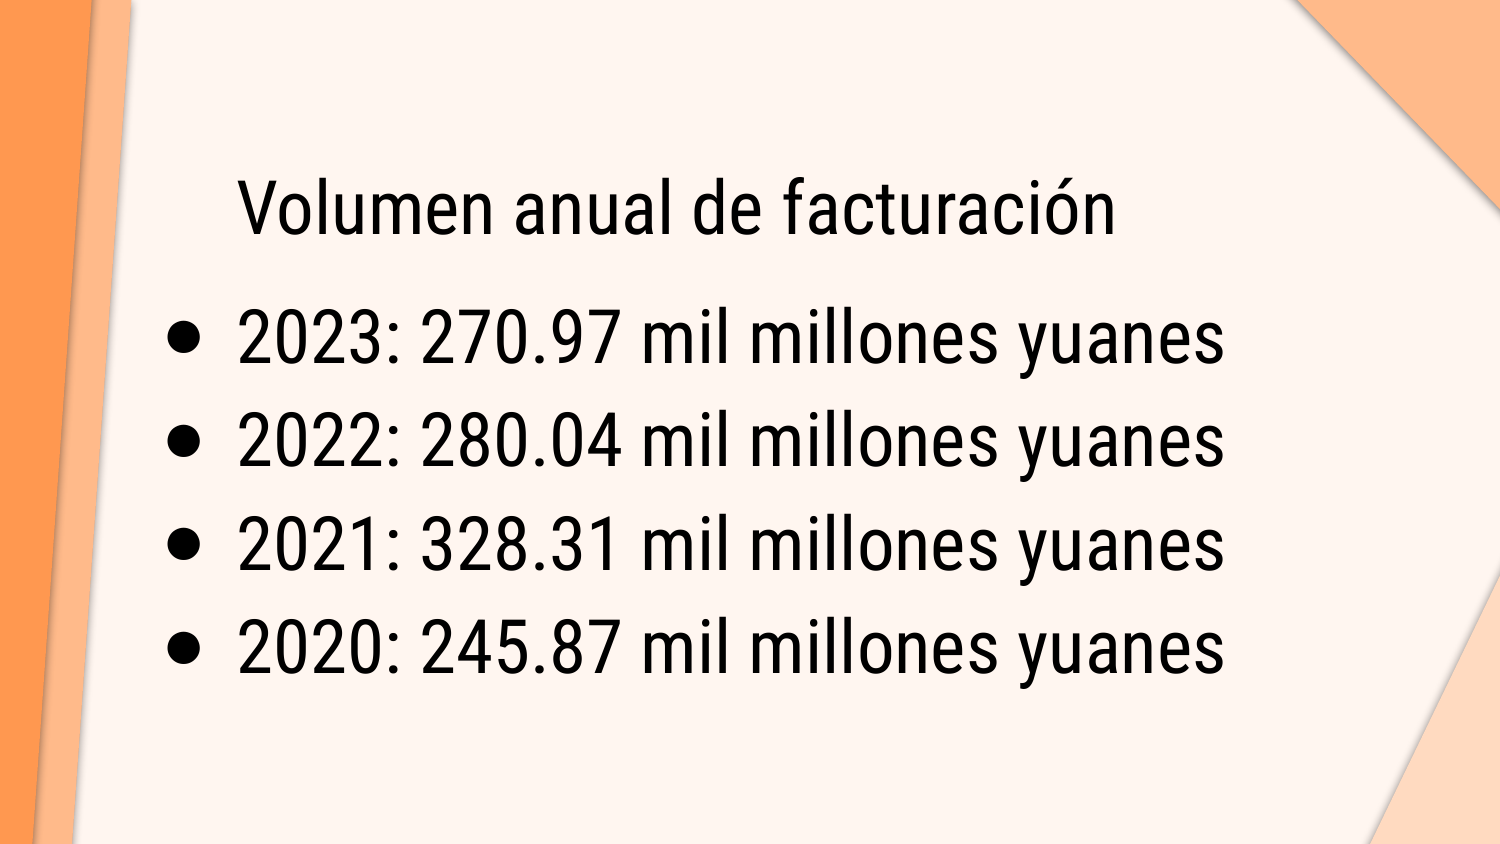

Volumen anual de facturación
2023: 270.97 mil millones yuanes
2022: 280.04 mil millones yuanes
2021: 328.31 mil millones yuanes
2020: 245.87 mil millones yuanes